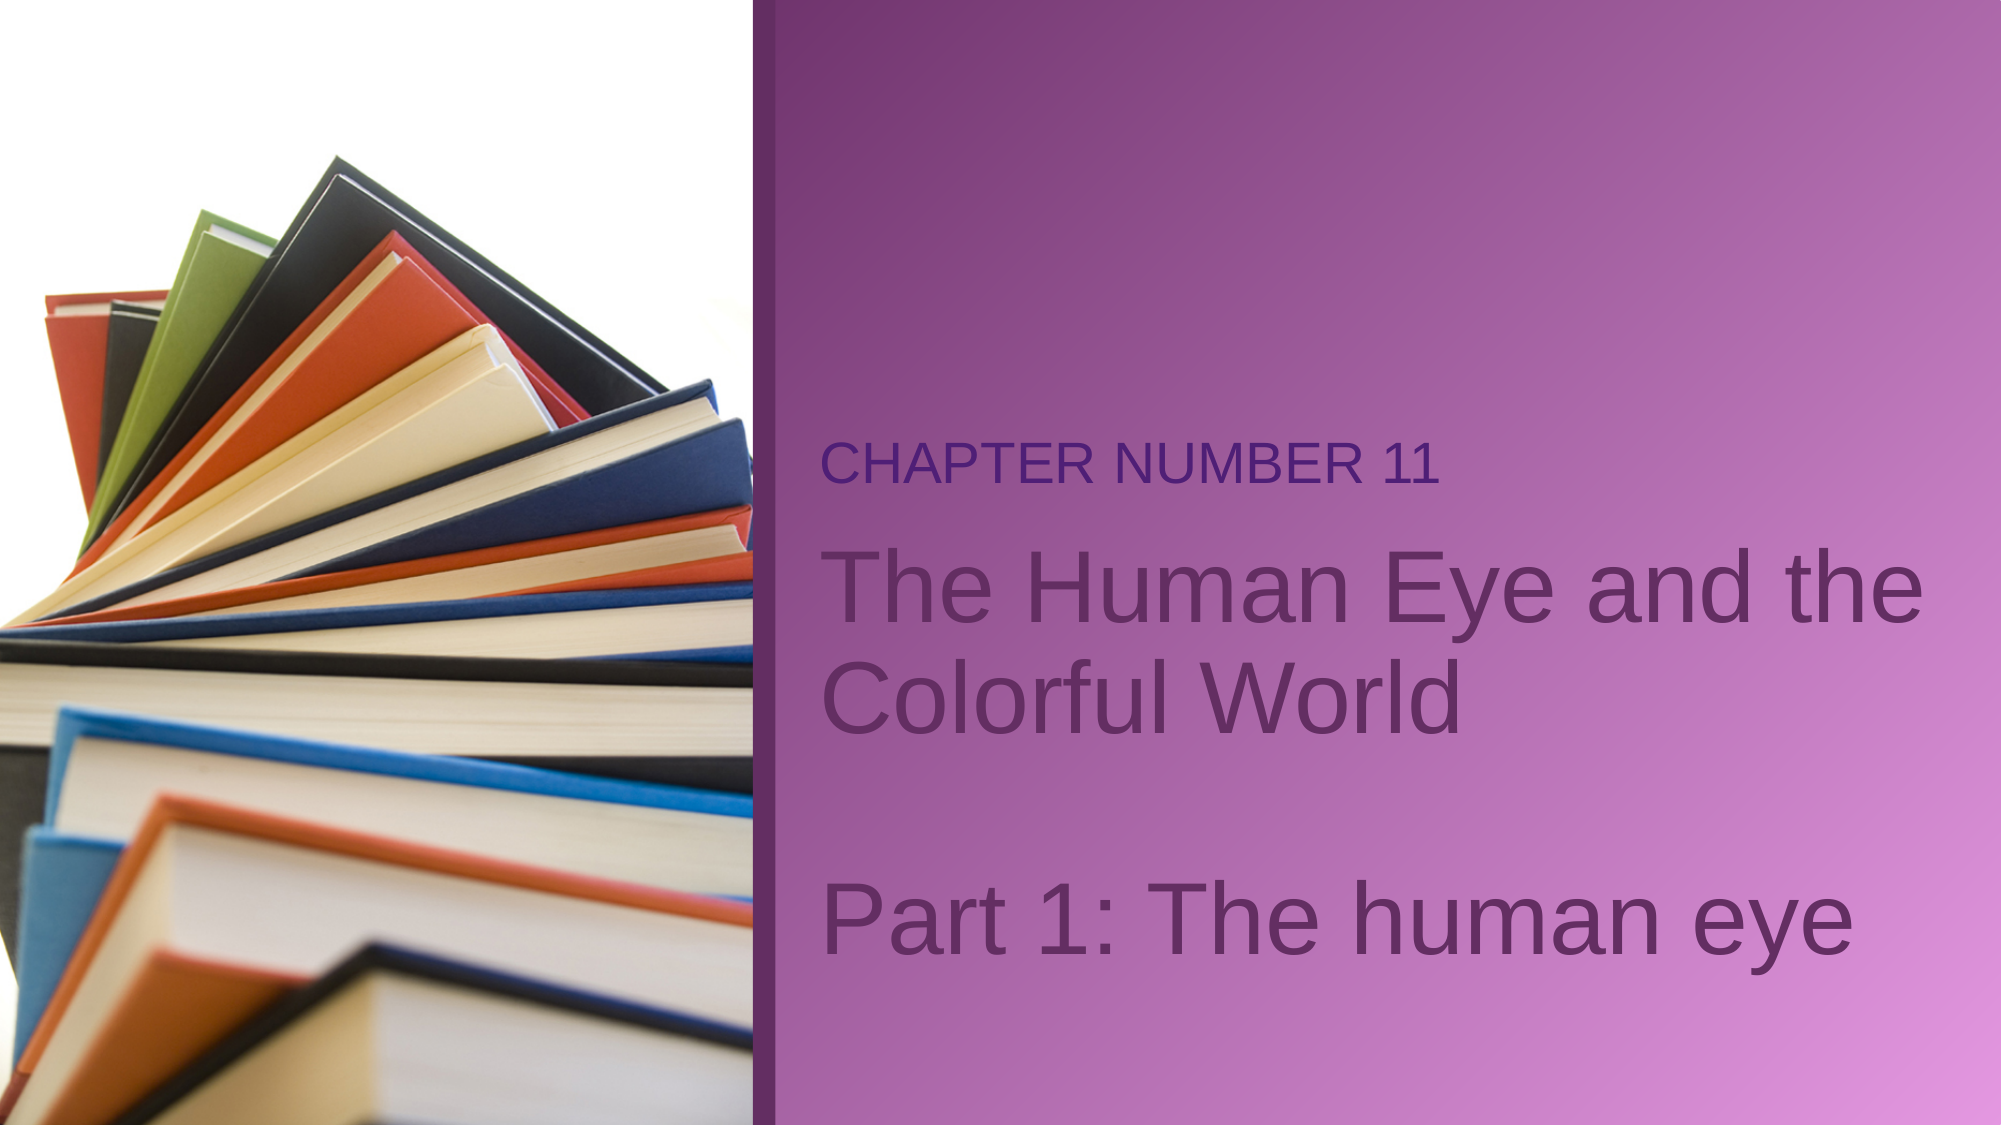

CHAPTER NUMBER 11
# The Human Eye and the Colorful World Part 1: The human eye